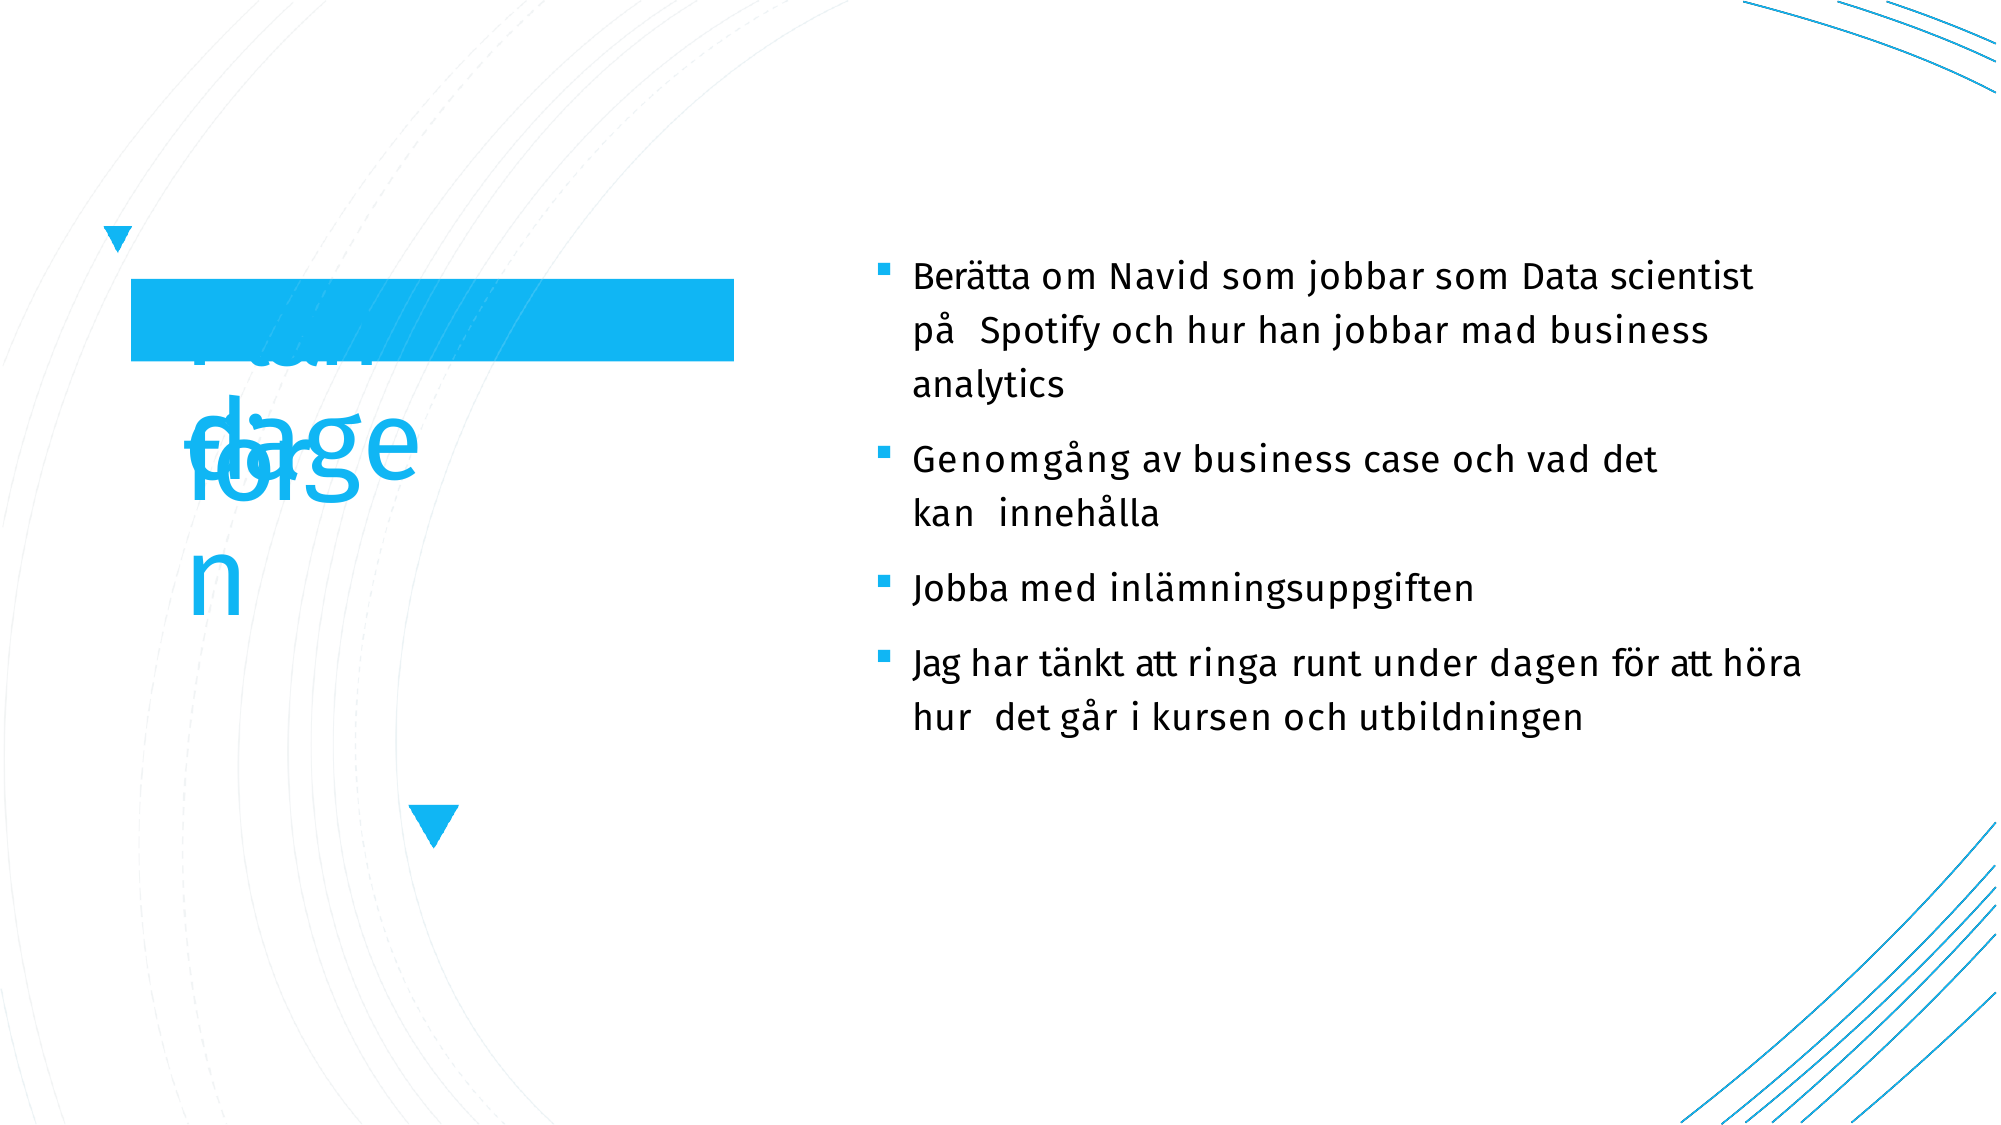

Berätta om Navid som jobbar som Data scientist på  Spotify och hur han jobbar mad business analytics
Genomgång av business case och vad det kan  innehålla
Jobba med inlämningsuppgiften
Jag har tänkt att ringa runt under dagen för att höra hur  det går i kursen och utbildningen
Plan för

dagen